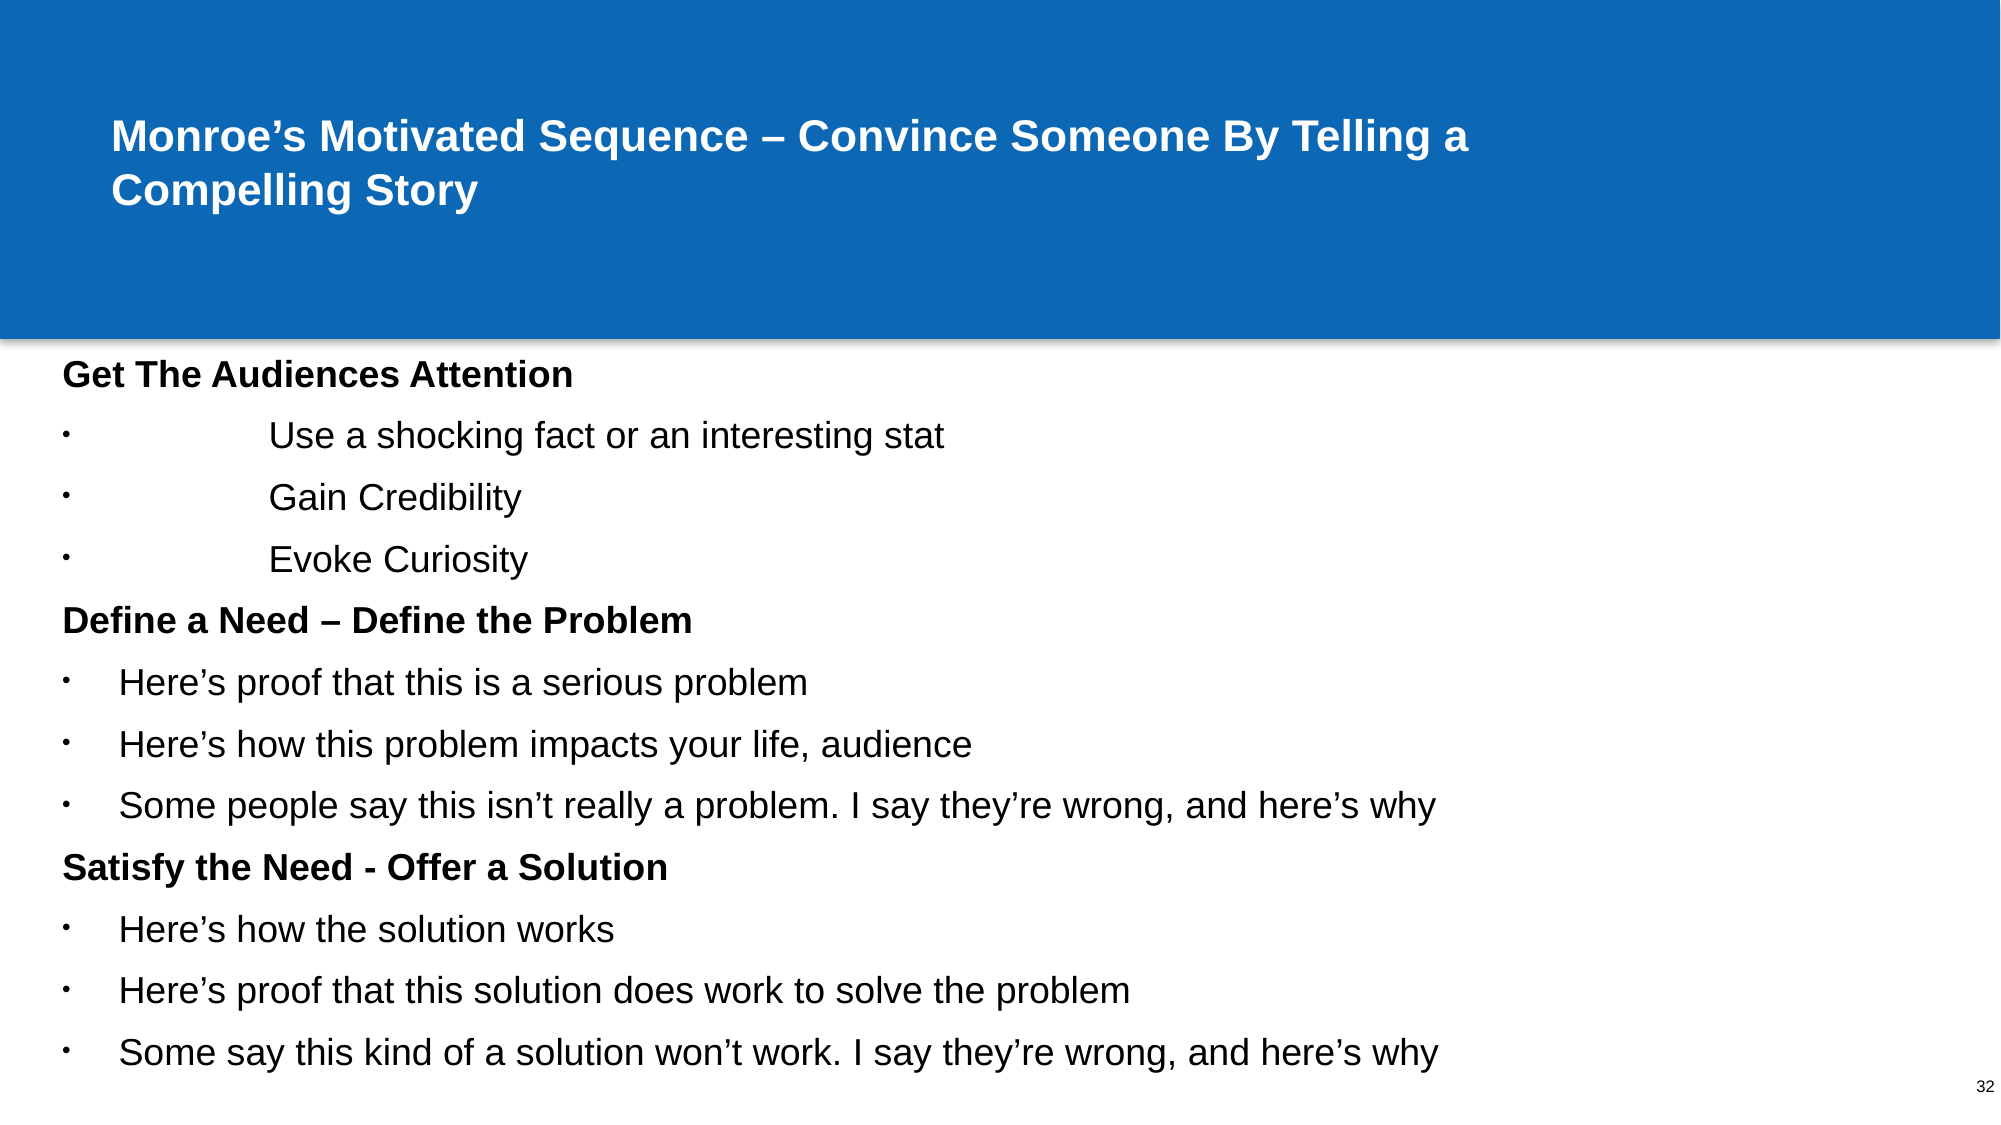

# Monroe’s Motivated Sequence – Convince Someone By Telling a Compelling Story
Get The Audiences Attention
	Use a shocking fact or an interesting stat
	Gain Credibility
	Evoke Curiosity
Define a Need – Define the Problem
Here’s proof that this is a serious problem
Here’s how this problem impacts your life, audience
Some people say this isn’t really a problem. I say they’re wrong, and here’s why
Satisfy the Need - Offer a Solution
Here’s how the solution works
Here’s proof that this solution does work to solve the problem
Some say this kind of a solution won’t work. I say they’re wrong, and here’s why